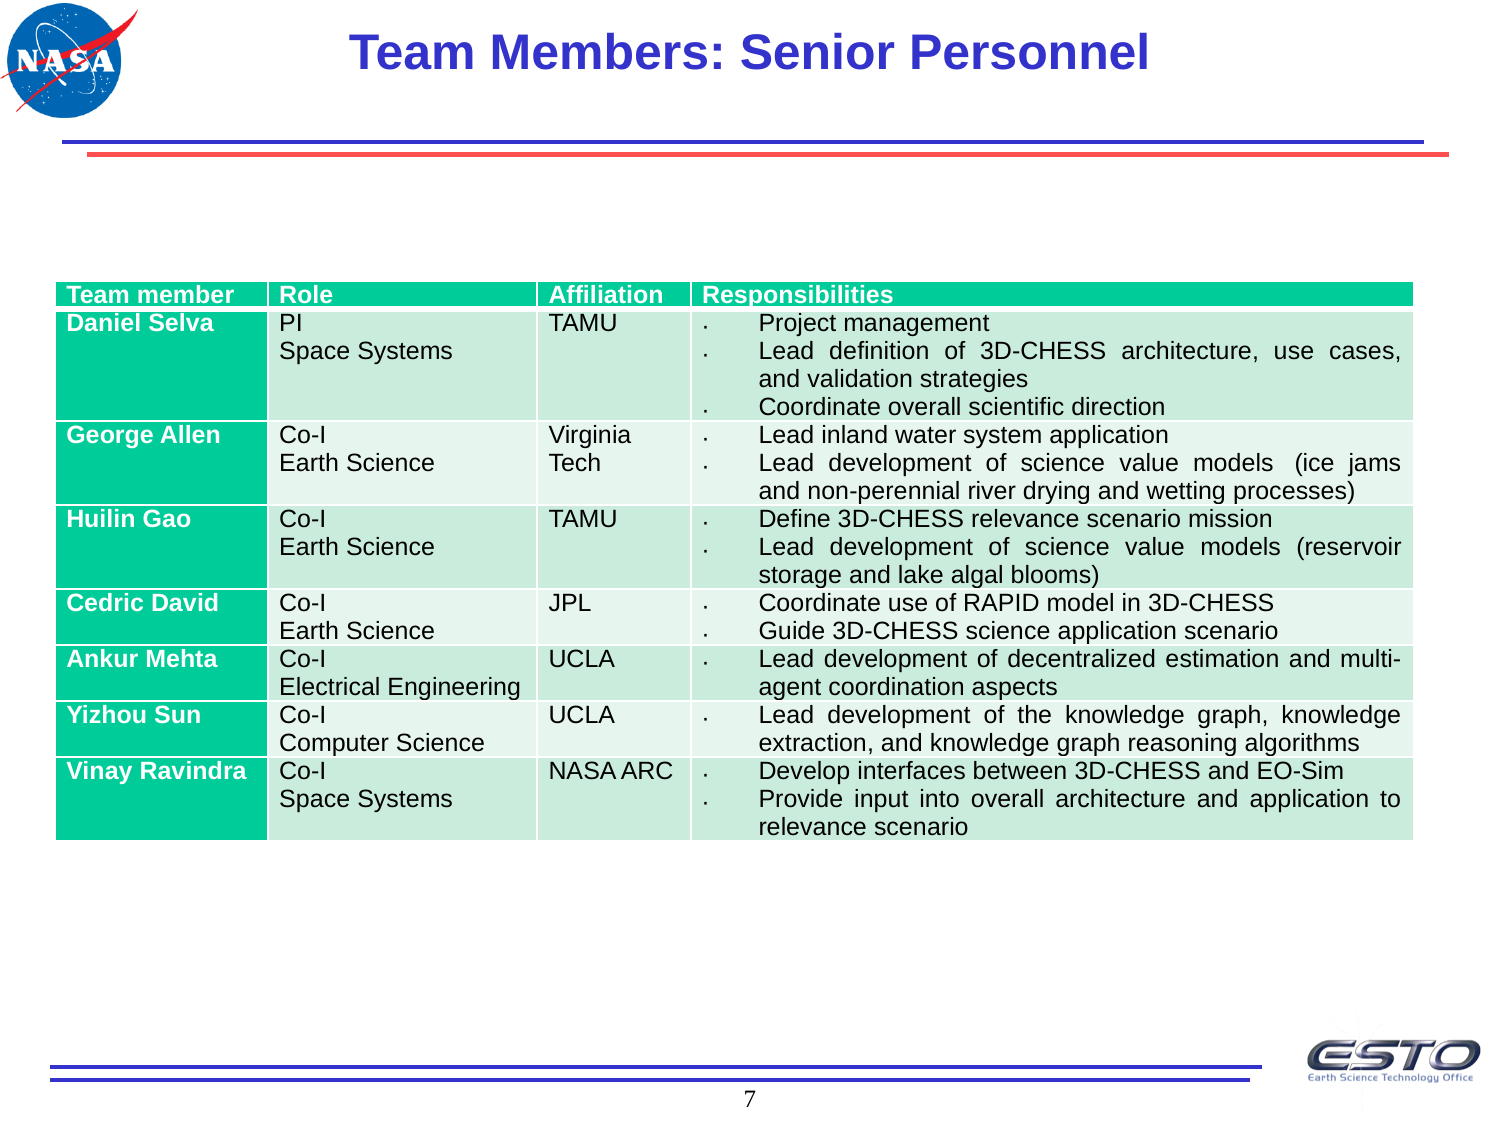

# Team Members: Senior Personnel
| Team member | Role | Affiliation | Responsibilities |
| --- | --- | --- | --- |
| Daniel Selva | PI Space Systems | TAMU | Project management Lead definition of 3D-CHESS architecture, use cases, and validation strategies Coordinate overall scientific direction |
| George Allen | Co-I Earth Science | Virginia Tech | Lead inland water system application Lead development of science value models  (ice jams and non-perennial river drying and wetting processes) |
| Huilin Gao | Co-I Earth Science | TAMU | Define 3D-CHESS relevance scenario mission Lead development of science value models (reservoir storage and lake algal blooms) |
| Cedric David | Co-I Earth Science | JPL | Coordinate use of RAPID model in 3D-CHESS Guide 3D-CHESS science application scenario |
| Ankur Mehta | Co-I Electrical Engineering | UCLA | Lead development of decentralized estimation and multi-agent coordination aspects |
| Yizhou Sun | Co-I Computer Science | UCLA | Lead development of the knowledge graph, knowledge extraction, and knowledge graph reasoning algorithms |
| Vinay Ravindra | Co-I Space Systems | NASA ARC | Develop interfaces between 3D-CHESS and EO-Sim Provide input into overall architecture and application to relevance scenario |